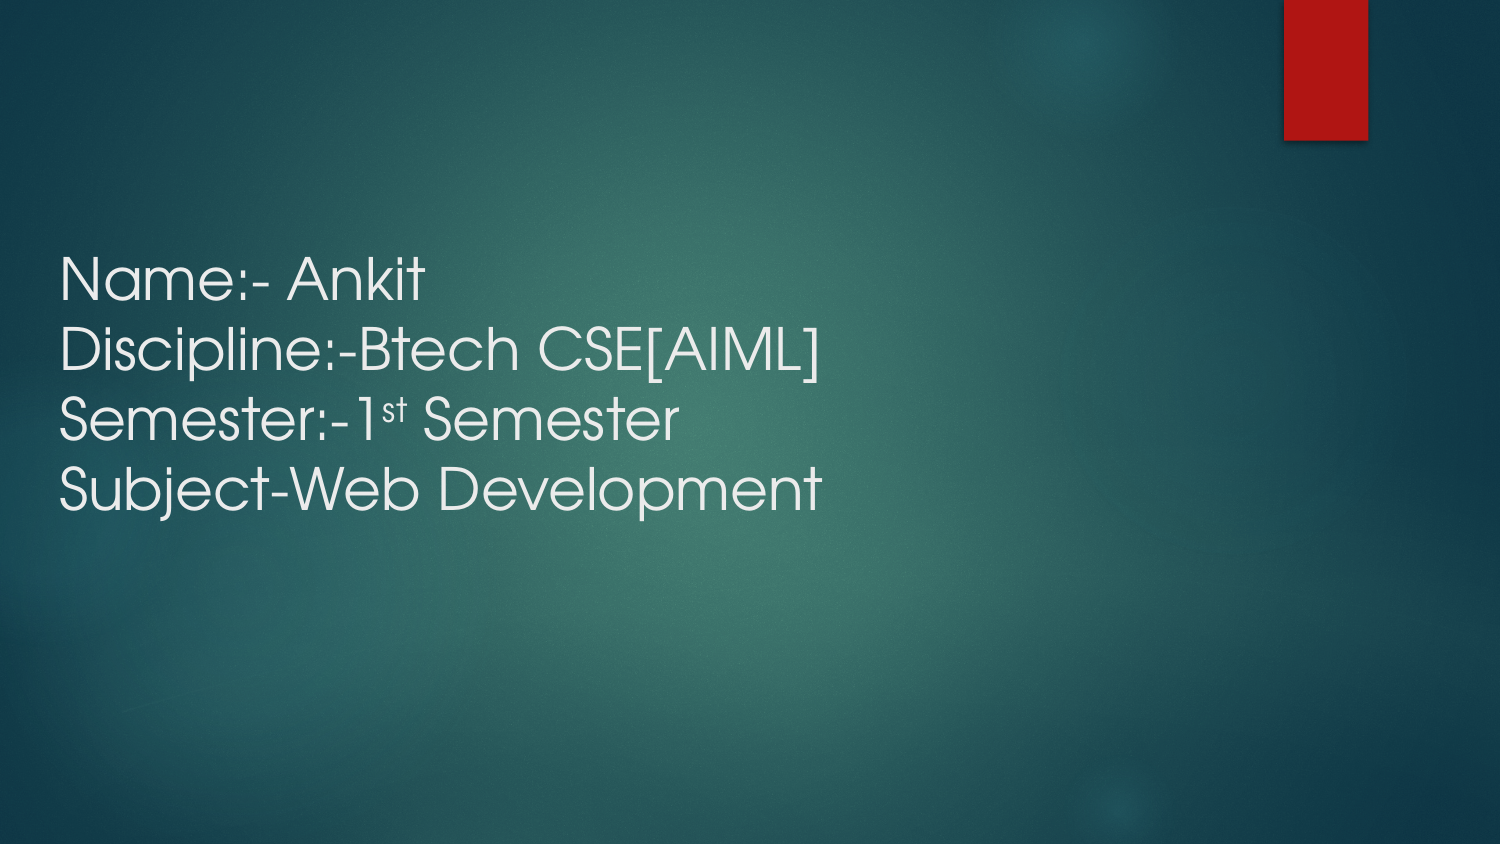

Name:- Ankit
Discipline:-Btech CSE[AIML]
Semester:-1st Semester
Subject-Web Development